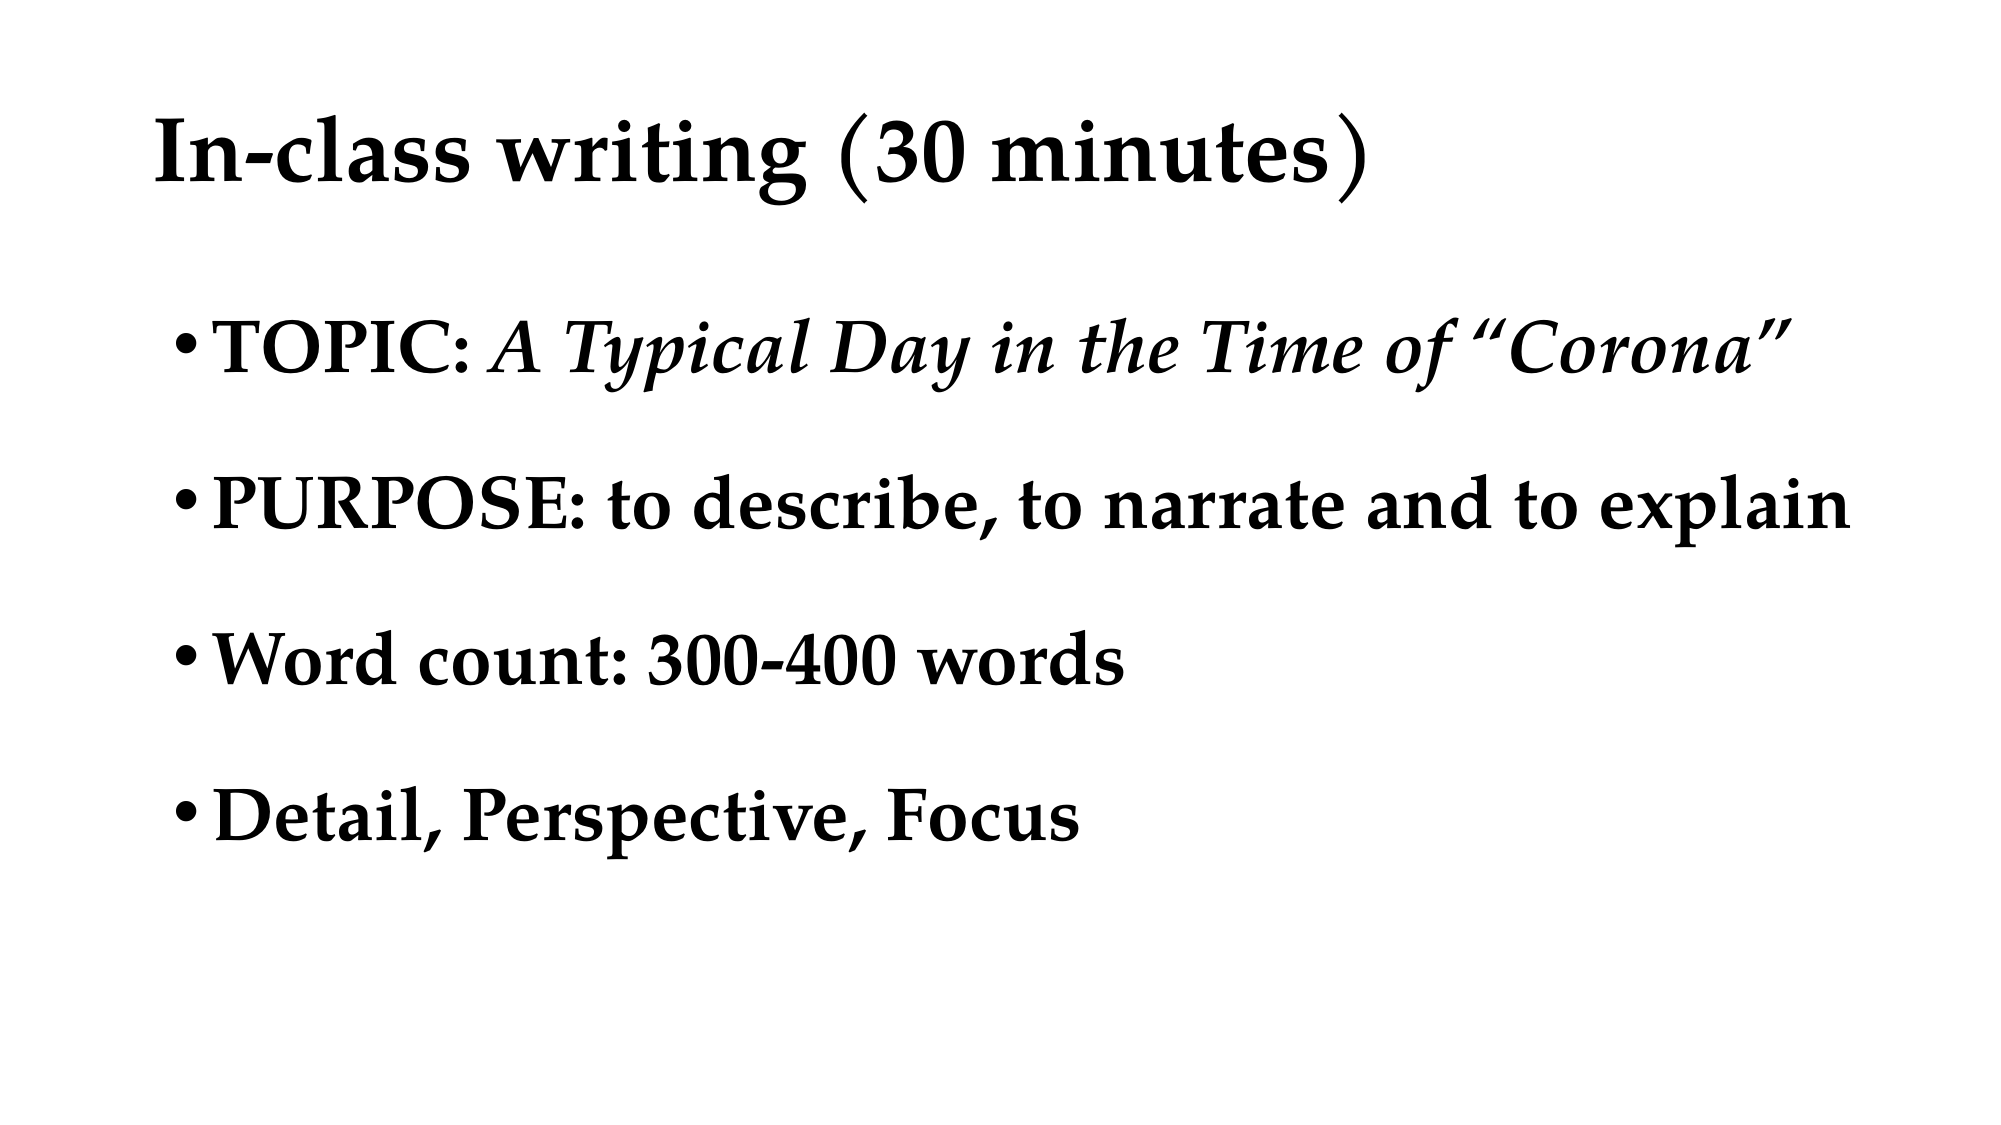

# In-class writing (30 minutes)
TOPIC: A Typical Day in the Time of “Corona”
PURPOSE: to describe, to narrate and to explain
Word count: 300-400 words
Detail, Perspective, Focus